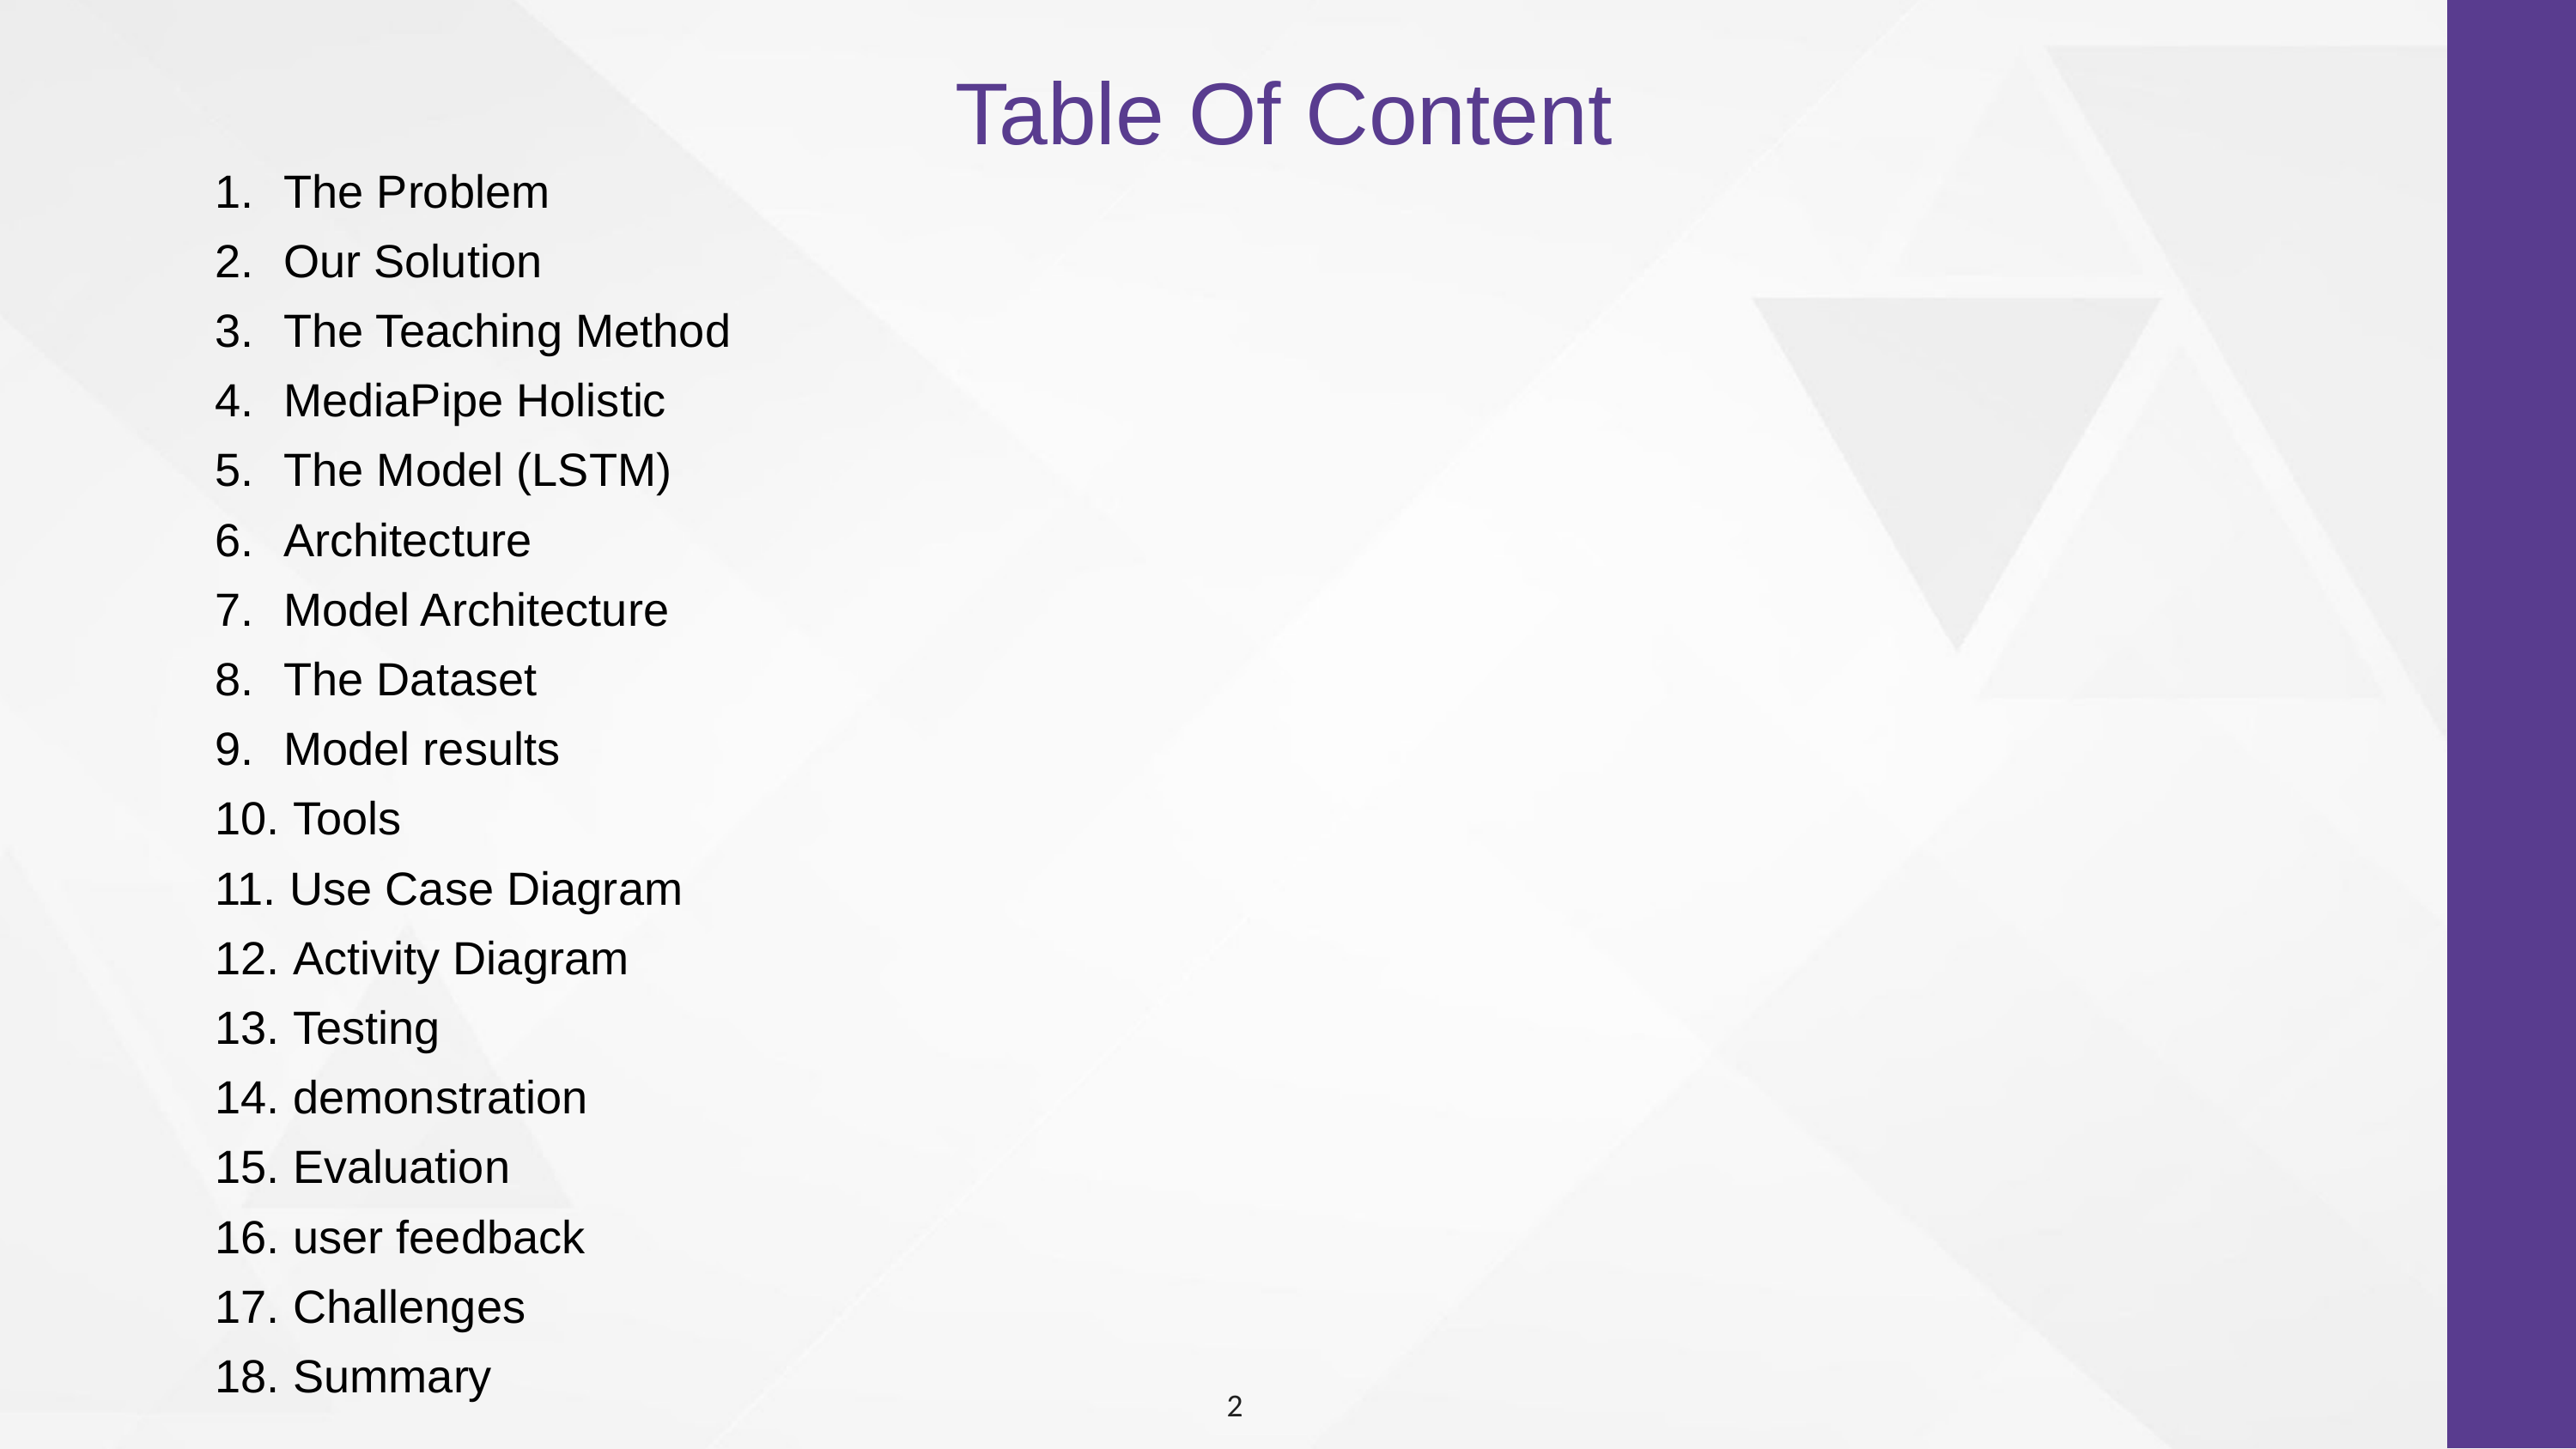

Table Of Content
 The Problem
 Our Solution
 The Teaching Method
 MediaPipe Holistic
 The Model (LSTM)
 Architecture
 Model Architecture
 The Dataset
 Model results
 Tools
 Use Case Diagram
 Activity Diagram
 Testing
 demonstration
 Evaluation
 user feedback
 Challenges
 Summary
2